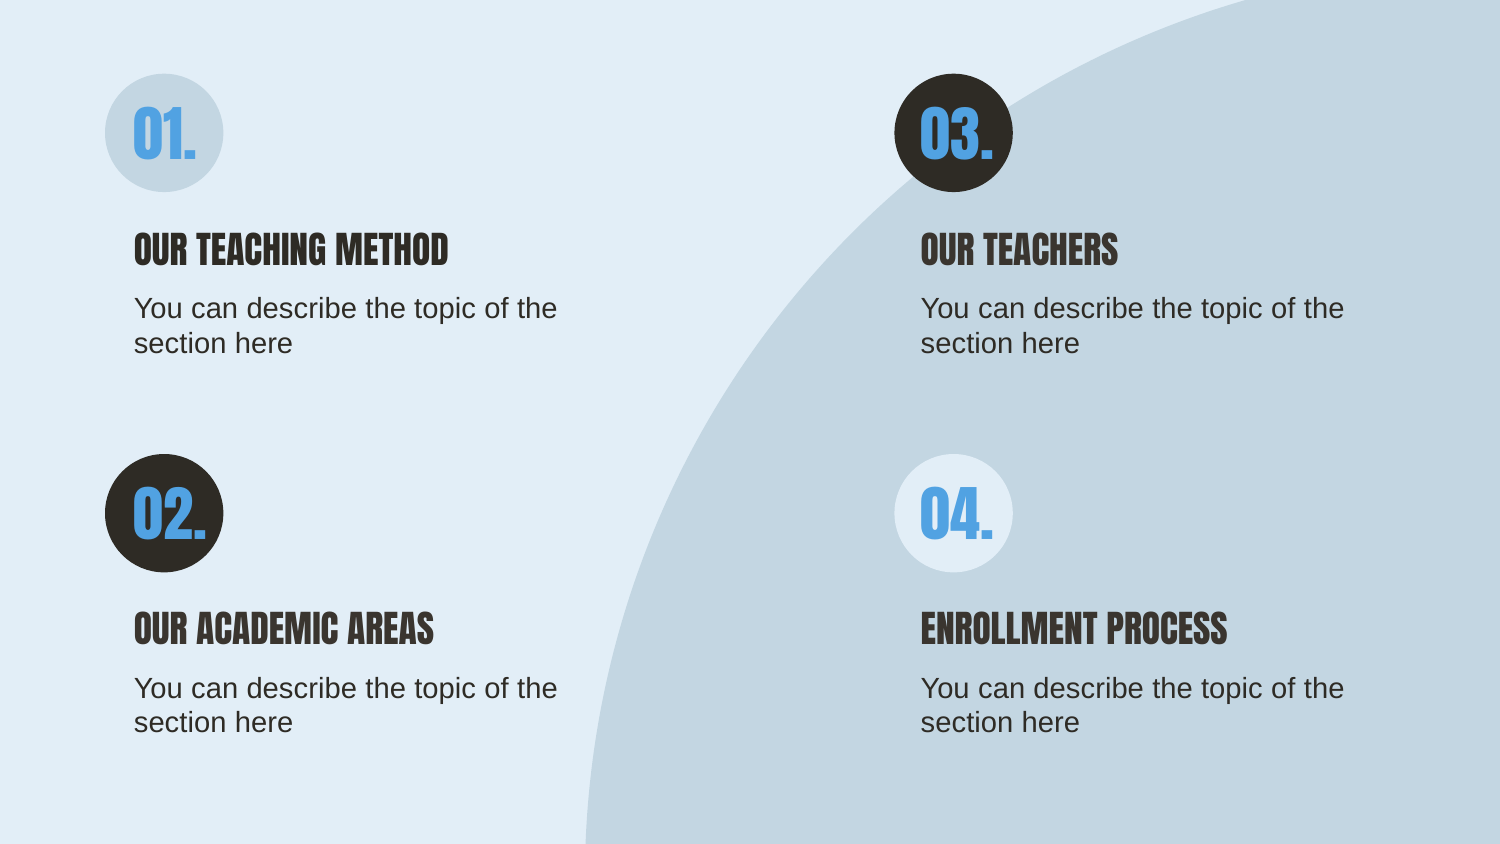

01.
03.

OUR TEACHERS
OUR TEACHING METHOD
You can describe the topic of the section here
You can describe the topic of the section here

02.
04.
ENROLLMENT PROCESS
# OUR ACADEMIC AREAS
You can describe the topic of the section here
You can describe the topic of the section here